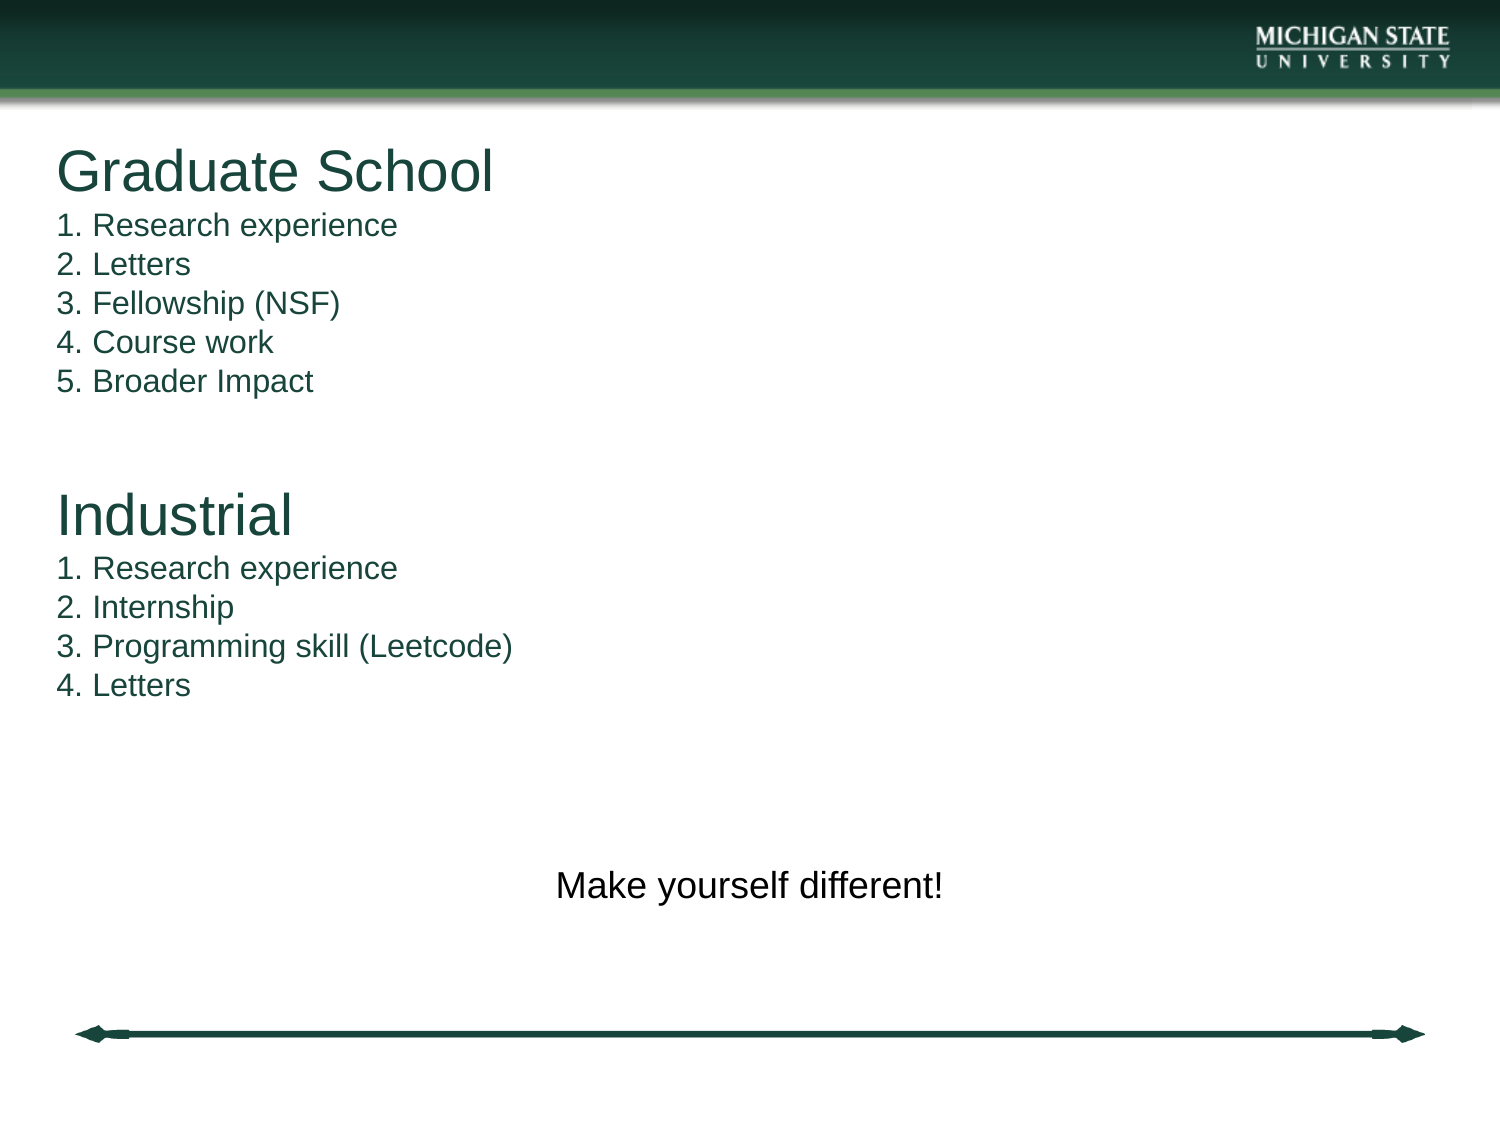

# Graduate School 1. Research experience 2. Letters 3. Fellowship (NSF) 4. Course work 5. Broader Impact Industrial 1. Research experience 2. Internship 3. Programming skill (Leetcode) 4. Letters
Make yourself different!